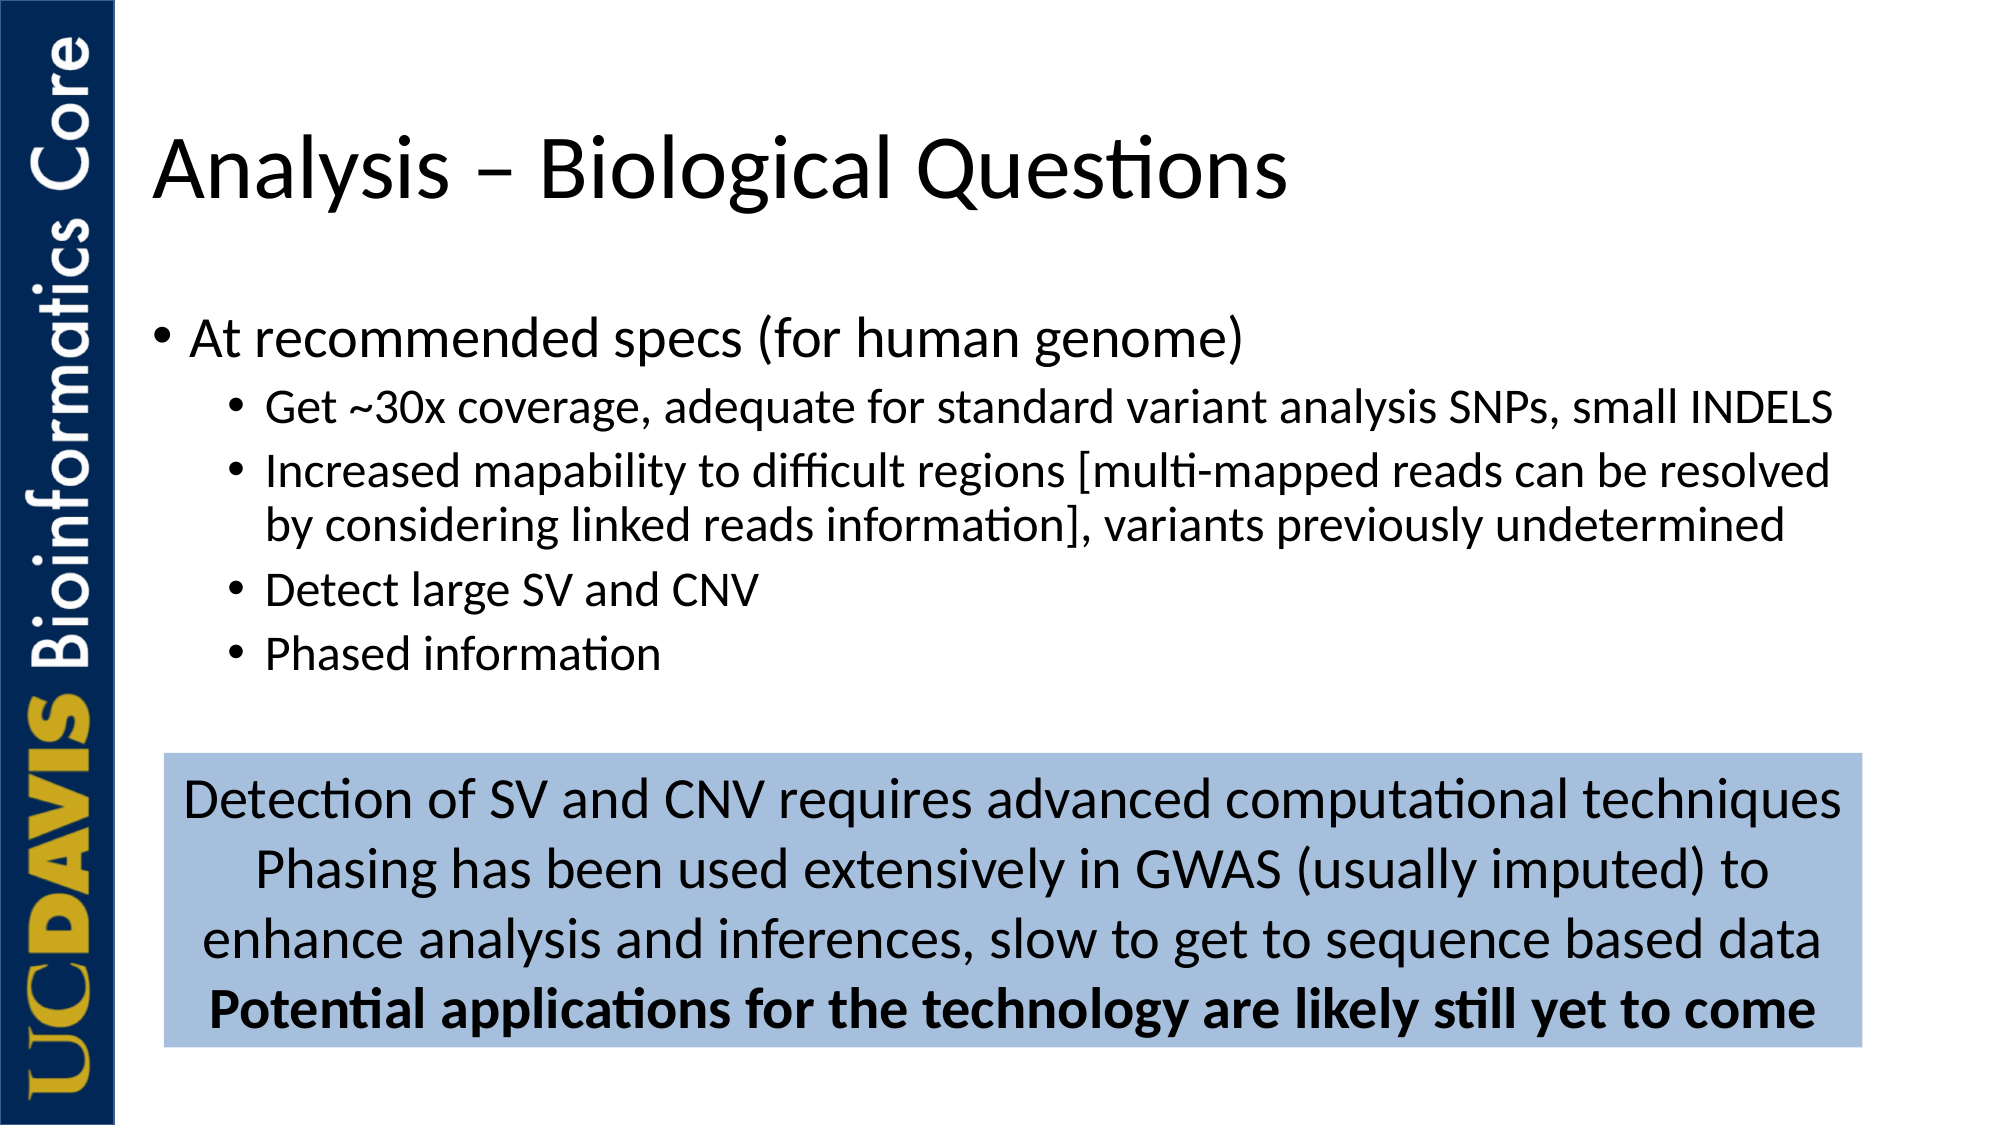

# Analysis – Biological Questions
At recommended specs (for human genome)
Get ~30x coverage, adequate for standard variant analysis SNPs, small INDELS
Increased mapability to difficult regions [multi-mapped reads can be resolved by considering linked reads information], variants previously undetermined
Detect large SV and CNV
Phased information

Detection of SV and CNV requires advanced computational techniques
Phasing has been used extensively in GWAS (usually imputed) to enhance analysis and inferences, slow to get to sequence based data
Potential applications for the technology are likely still yet to come